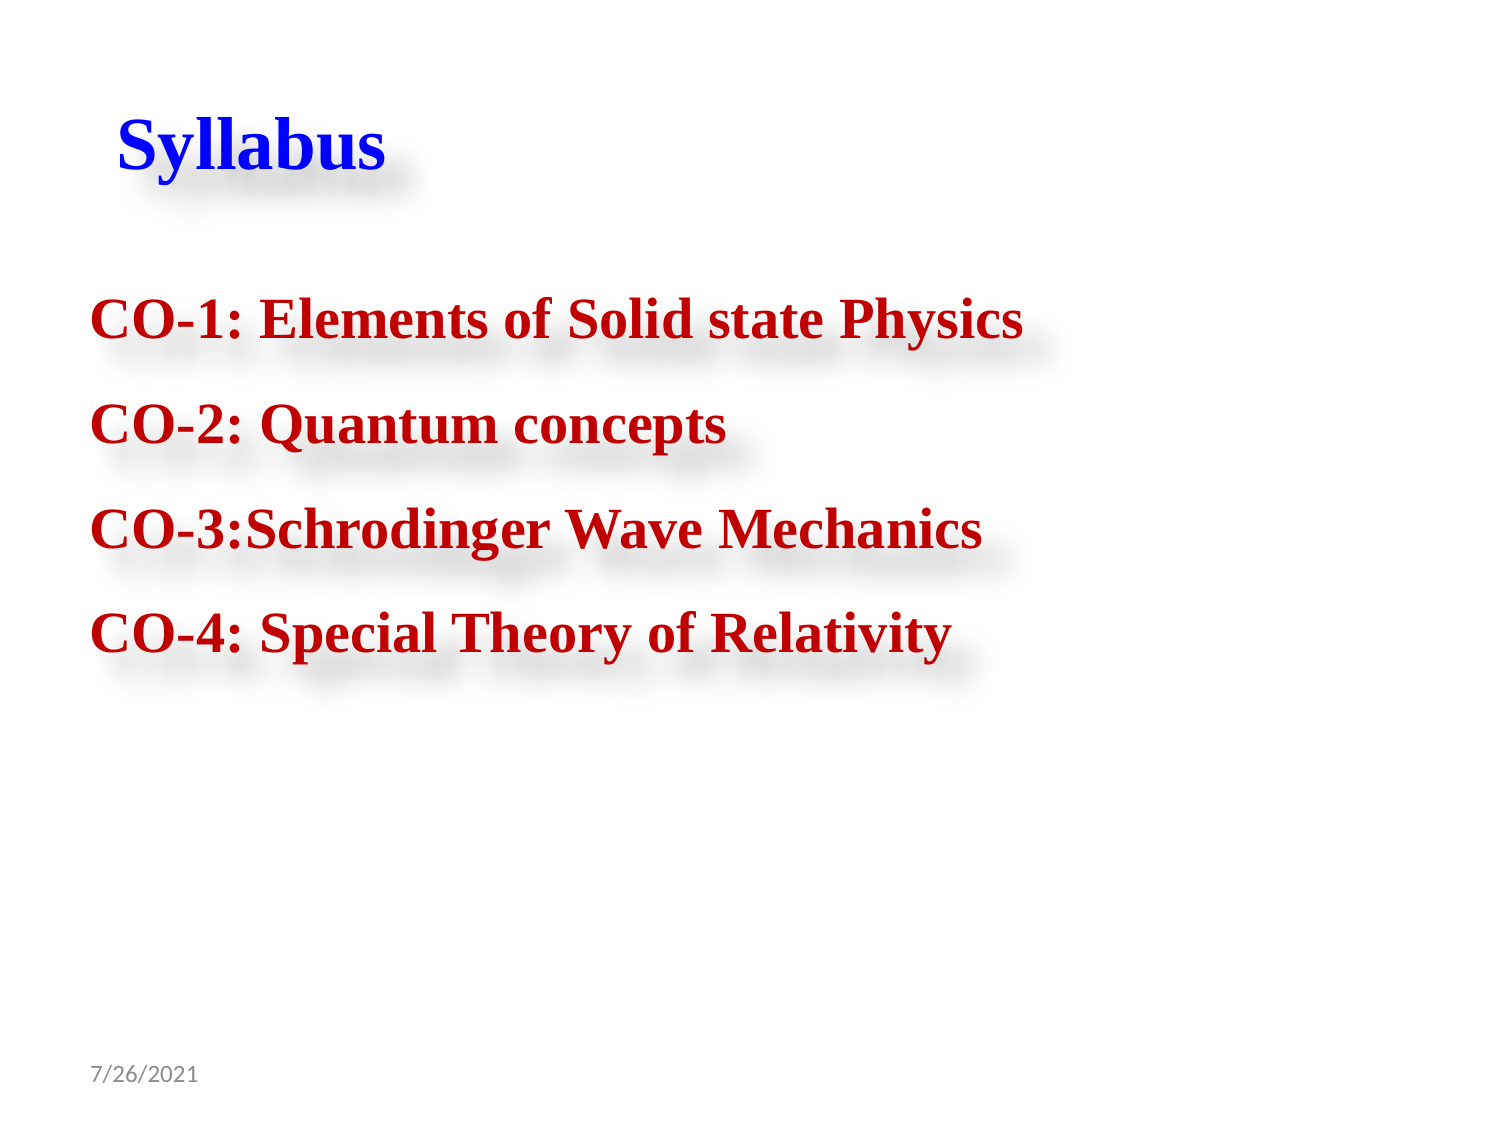

Syllabus
CO-1: Elements of Solid state Physics
CO-2: Quantum concepts
CO-3:Schrodinger Wave Mechanics
CO-4: Special Theory of Relativity
7/26/2021